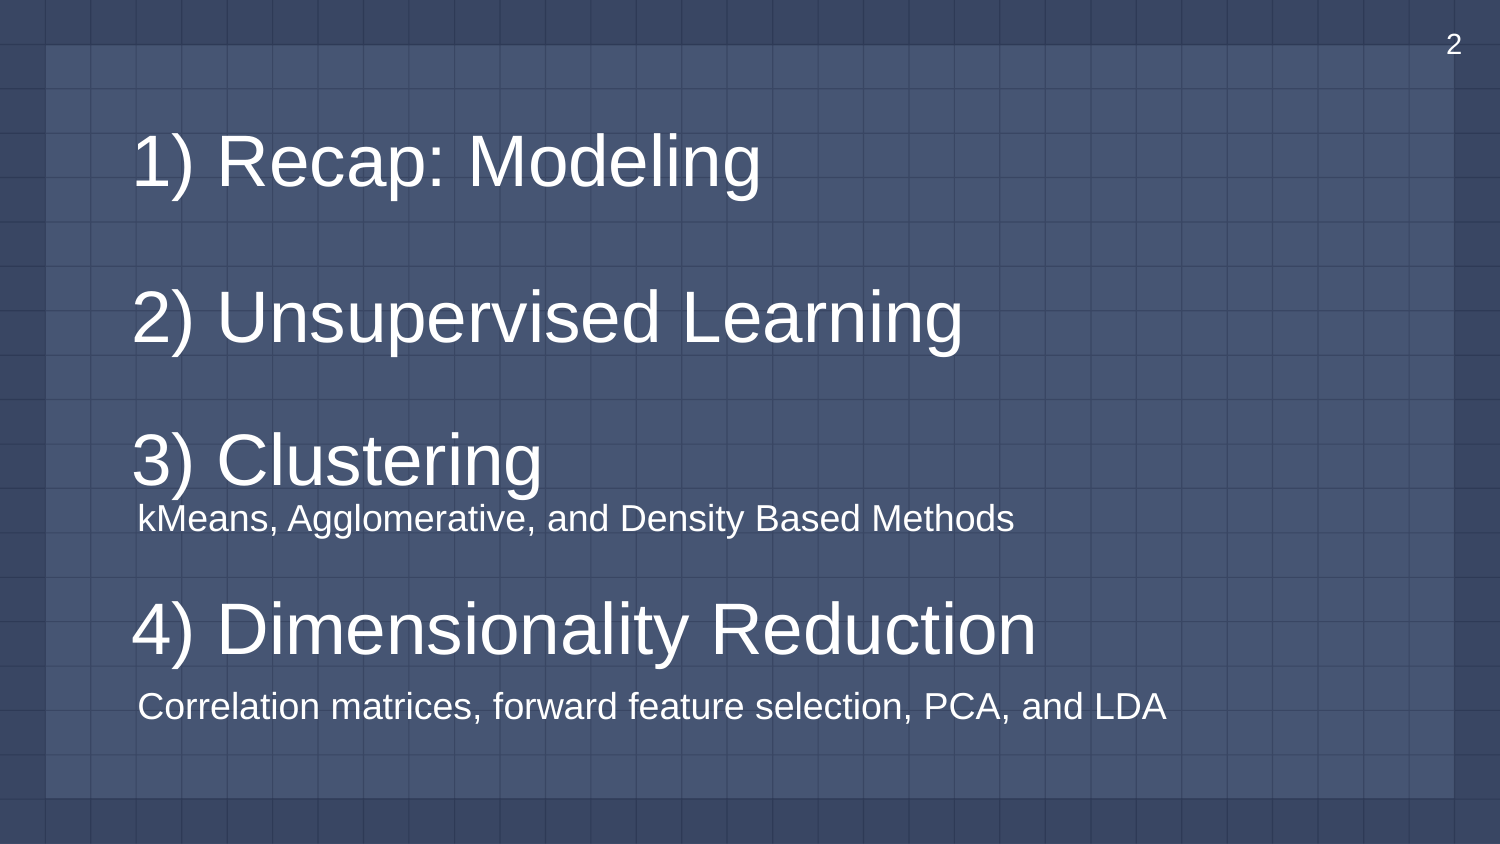

2
1) Recap: Modeling
2) Unsupervised Learning
3) Clustering
kMeans, Agglomerative, and Density Based Methods
4) Dimensionality Reduction
Correlation matrices, forward feature selection, PCA, and LDA